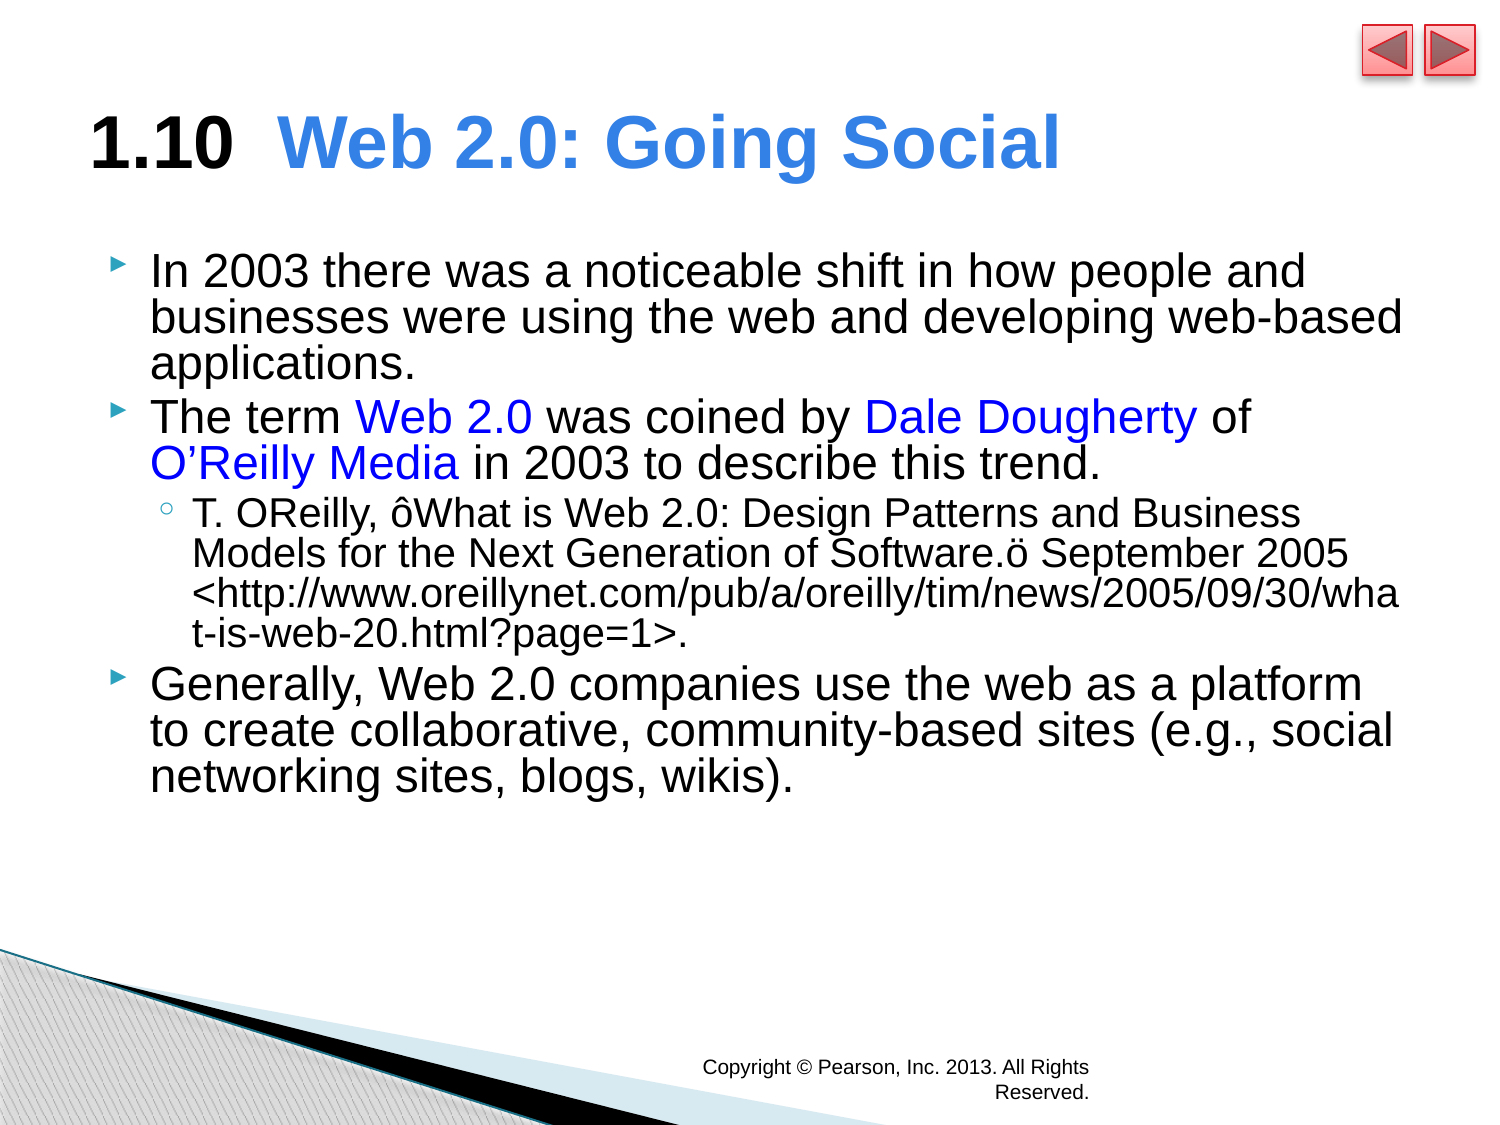

# 1.10  Web 2.0: Going Social
In 2003 there was a noticeable shift in how people and businesses were using the web and developing web-based applications.
The term Web 2.0 was coined by Dale Dougherty of O’Reilly Media in 2003 to describe this trend.
T. OReilly, ôWhat is Web 2.0: Design Patterns and Business Models for the Next Generation of Software.ö September 2005 <http://www.oreillynet.com/pub/a/oreilly/tim/news/2005/09/30/what-is-web-20.html?page=1>.
Generally, Web 2.0 companies use the web as a platform to create collaborative, community-based sites (e.g., social networking sites, blogs, wikis).
Copyright © Pearson, Inc. 2013. All Rights Reserved.